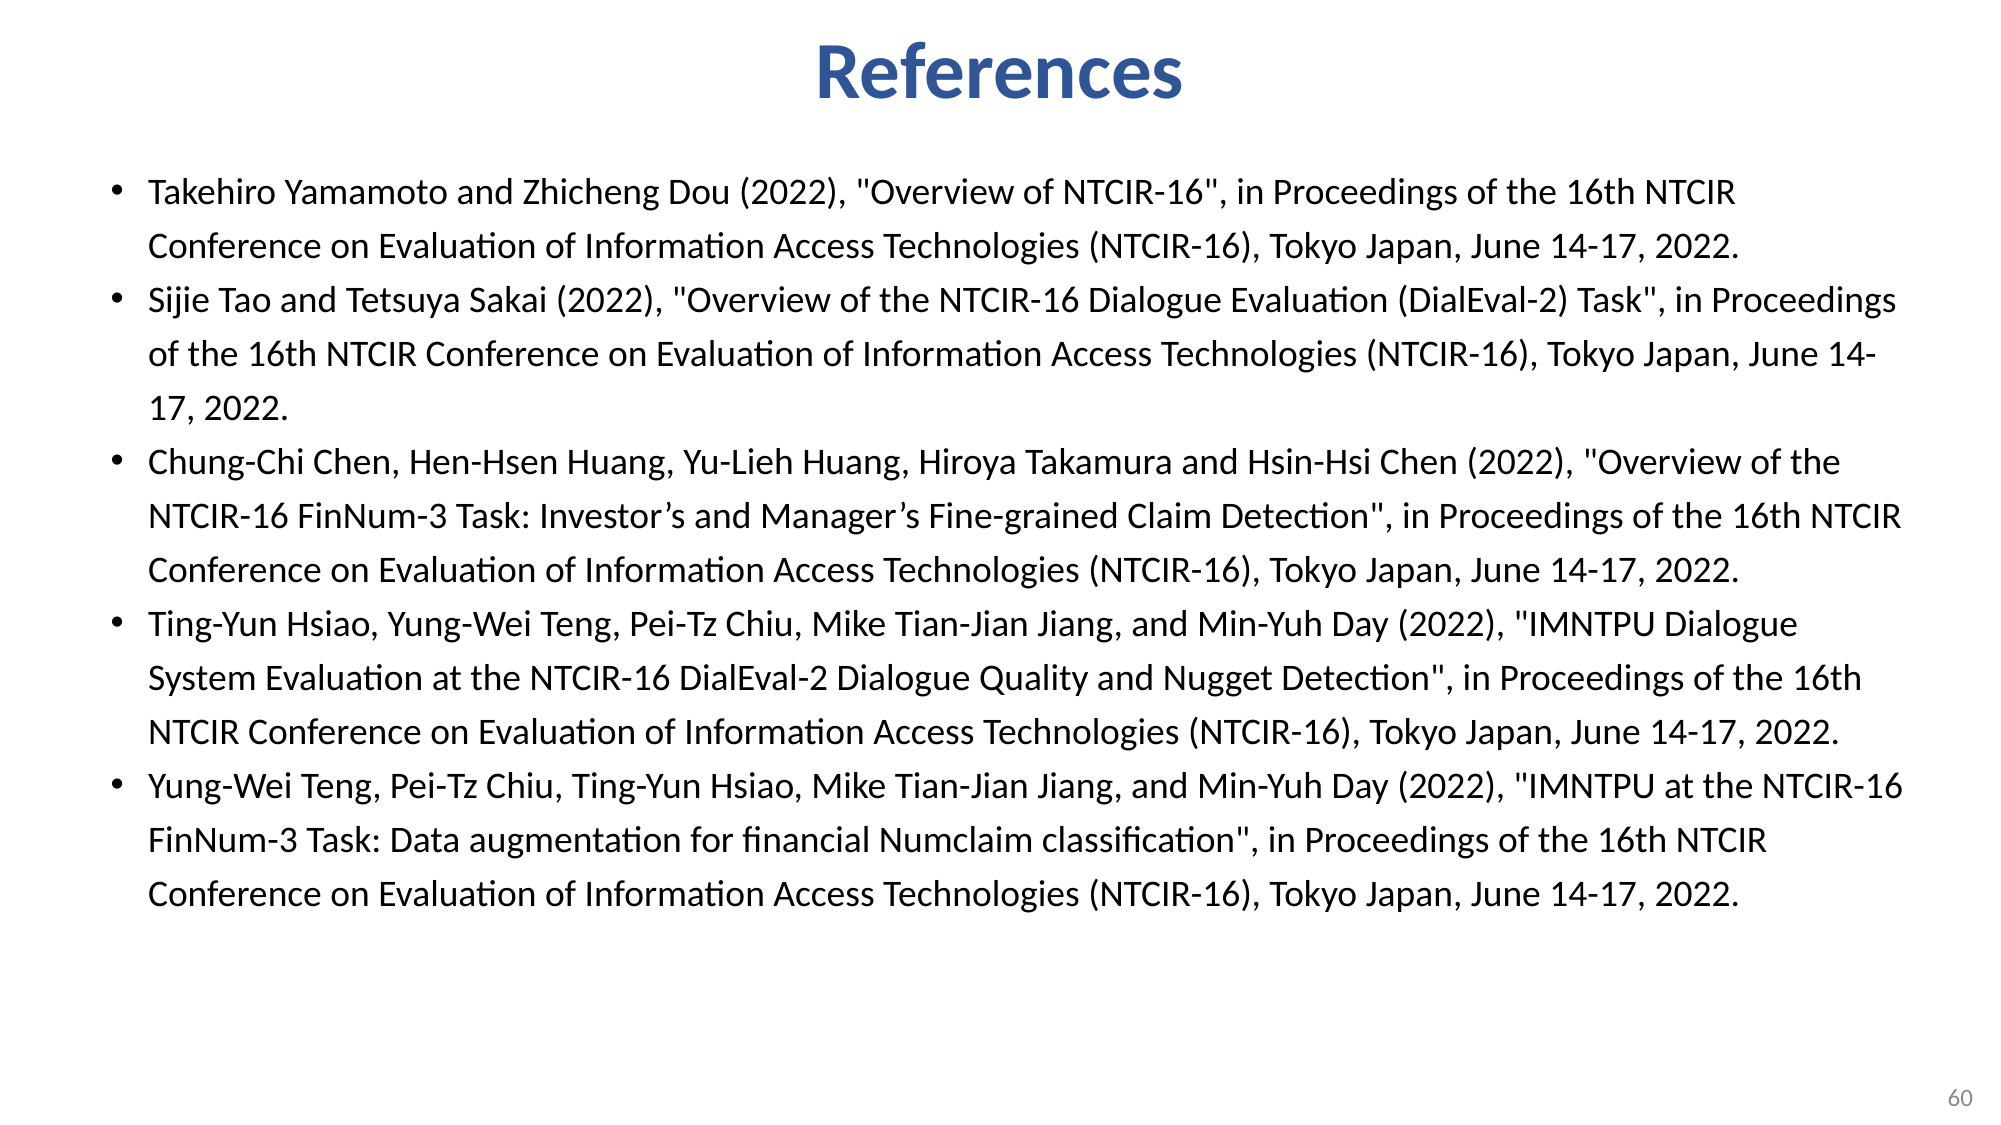

# References
Takehiro Yamamoto and Zhicheng Dou (2022), "Overview of NTCIR-16", in Proceedings of the 16th NTCIR Conference on Evaluation of Information Access Technologies (NTCIR-16), Tokyo Japan, June 14-17, 2022.
Sijie Tao and Tetsuya Sakai (2022), "Overview of the NTCIR-16 Dialogue Evaluation (DialEval-2) Task", in Proceedings of the 16th NTCIR Conference on Evaluation of Information Access Technologies (NTCIR-16), Tokyo Japan, June 14-17, 2022.
Chung-Chi Chen, Hen-Hsen Huang, Yu-Lieh Huang, Hiroya Takamura and Hsin-Hsi Chen (2022), "Overview of the NTCIR-16 FinNum-3 Task: Investor’s and Manager’s Fine-grained Claim Detection", in Proceedings of the 16th NTCIR Conference on Evaluation of Information Access Technologies (NTCIR-16), Tokyo Japan, June 14-17, 2022.
Ting-Yun Hsiao, Yung-Wei Teng, Pei-Tz Chiu, Mike Tian-Jian Jiang, and Min-Yuh Day (2022), "IMNTPU Dialogue System Evaluation at the NTCIR-16 DialEval-2 Dialogue Quality and Nugget Detection", in Proceedings of the 16th NTCIR Conference on Evaluation of Information Access Technologies (NTCIR-16), Tokyo Japan, June 14-17, 2022.
Yung-Wei Teng, Pei-Tz Chiu, Ting-Yun Hsiao, Mike Tian-Jian Jiang, and Min-Yuh Day (2022), "IMNTPU at the NTCIR-16 FinNum-3 Task: Data augmentation for financial Numclaim classification", in Proceedings of the 16th NTCIR Conference on Evaluation of Information Access Technologies (NTCIR-16), Tokyo Japan, June 14-17, 2022.
60